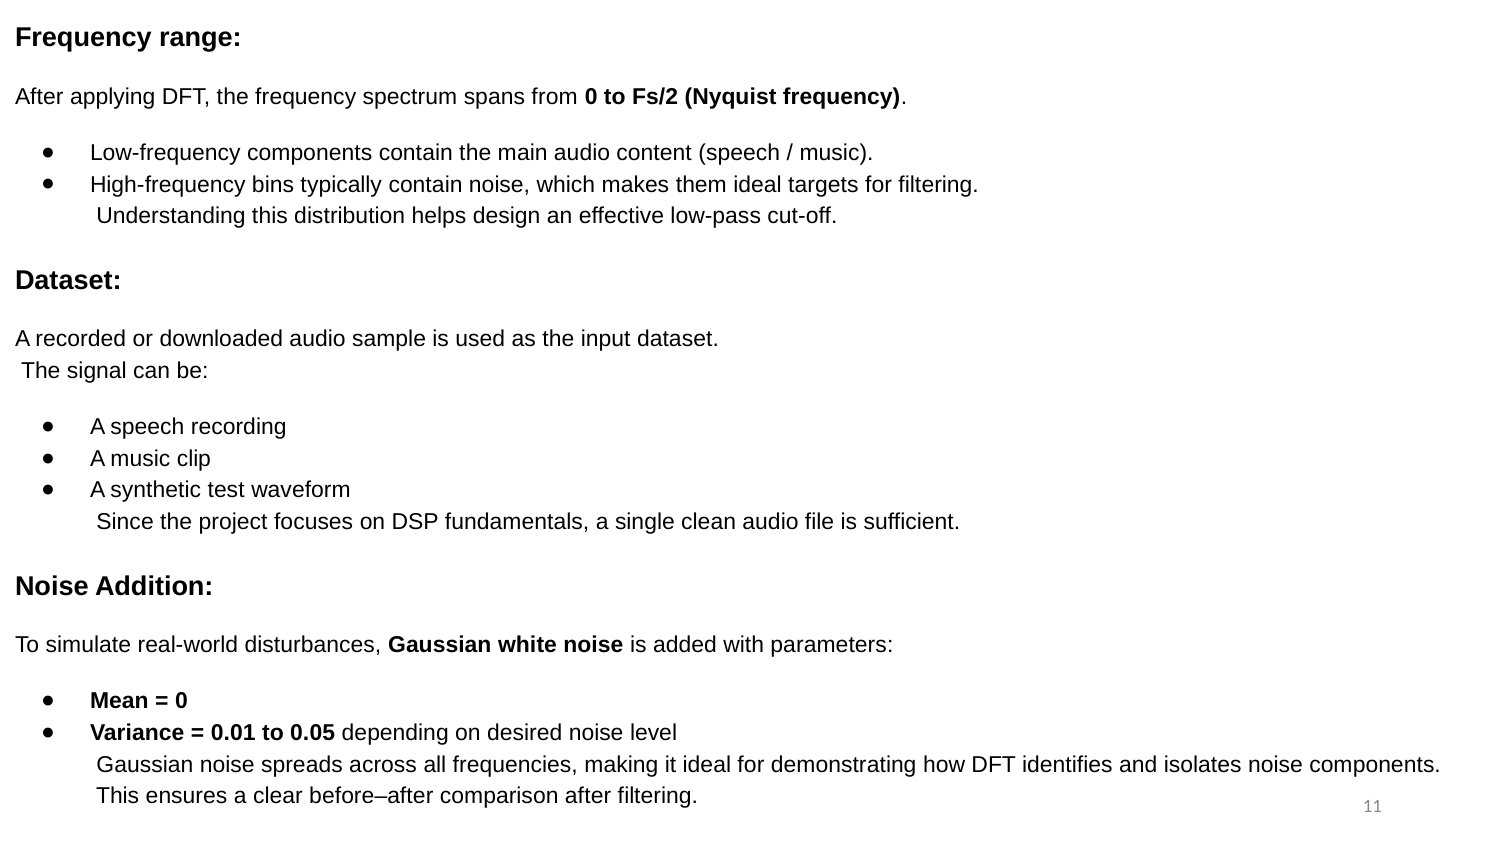

Frequency range:
After applying DFT, the frequency spectrum spans from 0 to Fs/2 (Nyquist frequency).
Low-frequency components contain the main audio content (speech / music).
High-frequency bins typically contain noise, which makes them ideal targets for filtering.
 Understanding this distribution helps design an effective low-pass cut-off.
Dataset:
A recorded or downloaded audio sample is used as the input dataset.
 The signal can be:
A speech recording
A music clip
A synthetic test waveform
 Since the project focuses on DSP fundamentals, a single clean audio file is sufficient.
Noise Addition:
To simulate real-world disturbances, Gaussian white noise is added with parameters:
Mean = 0
Variance = 0.01 to 0.05 depending on desired noise level
 Gaussian noise spreads across all frequencies, making it ideal for demonstrating how DFT identifies and isolates noise components.
 This ensures a clear before–after comparison after filtering.
#

11